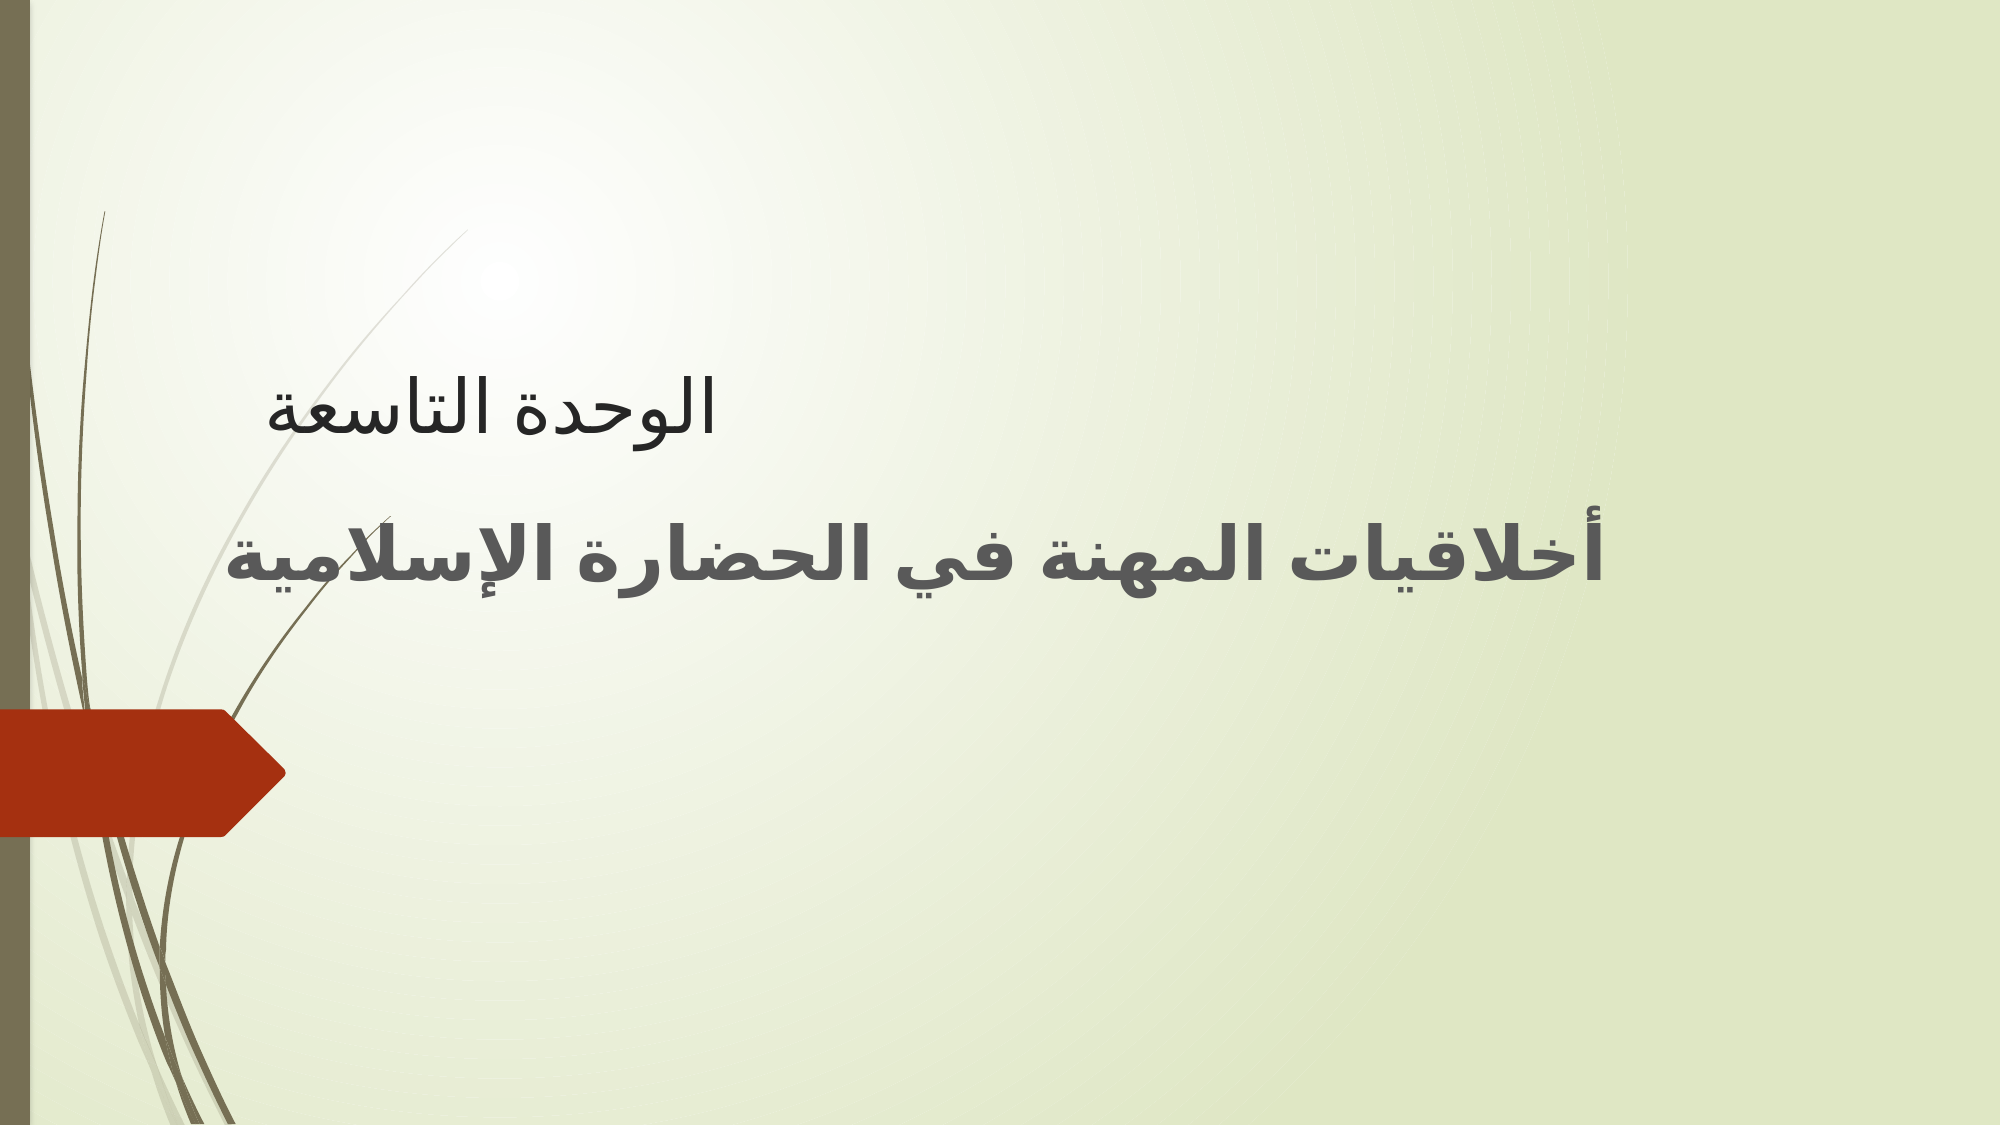

# الوحدة التاسعة
أخلاقيات المهنة في الحضارة الإسلامية